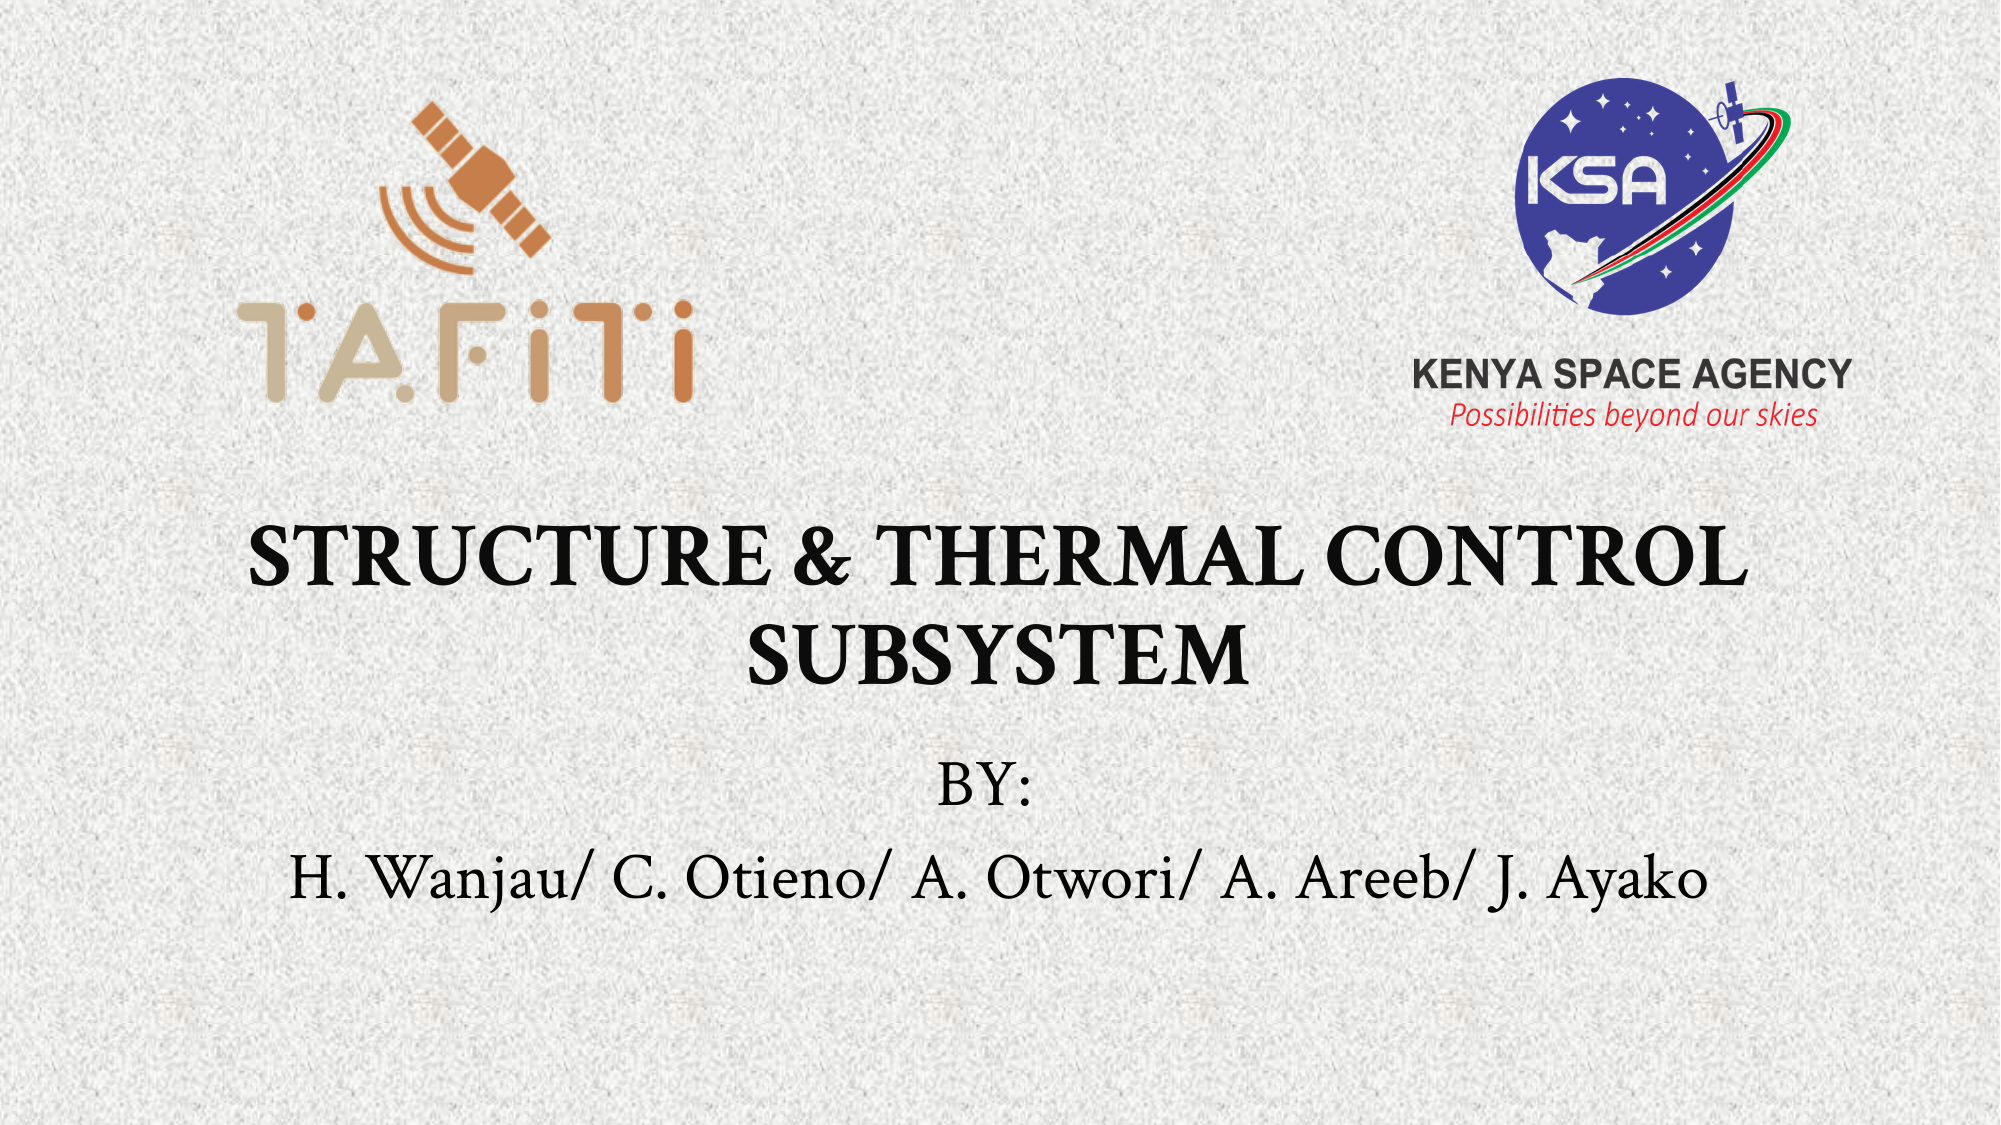

# STRUCTURE & THERMAL CONTROL SUBSYSTEM
BY:
H. Wanjau/ C. Otieno/ A. Otwori/ A. Areeb/ J. Ayako